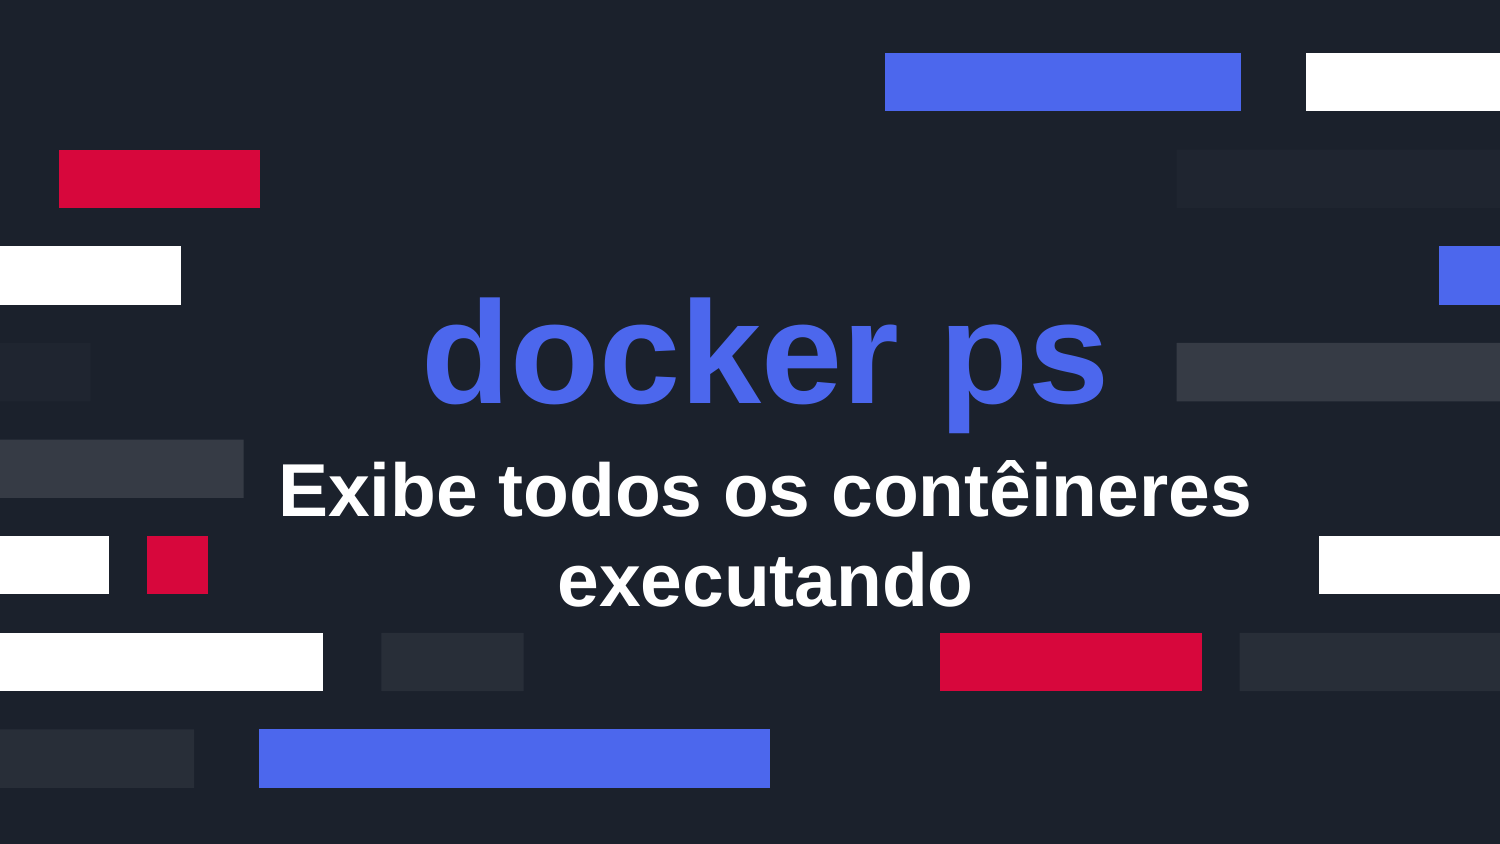

docker ps
# Exibe todos os contêineres executando